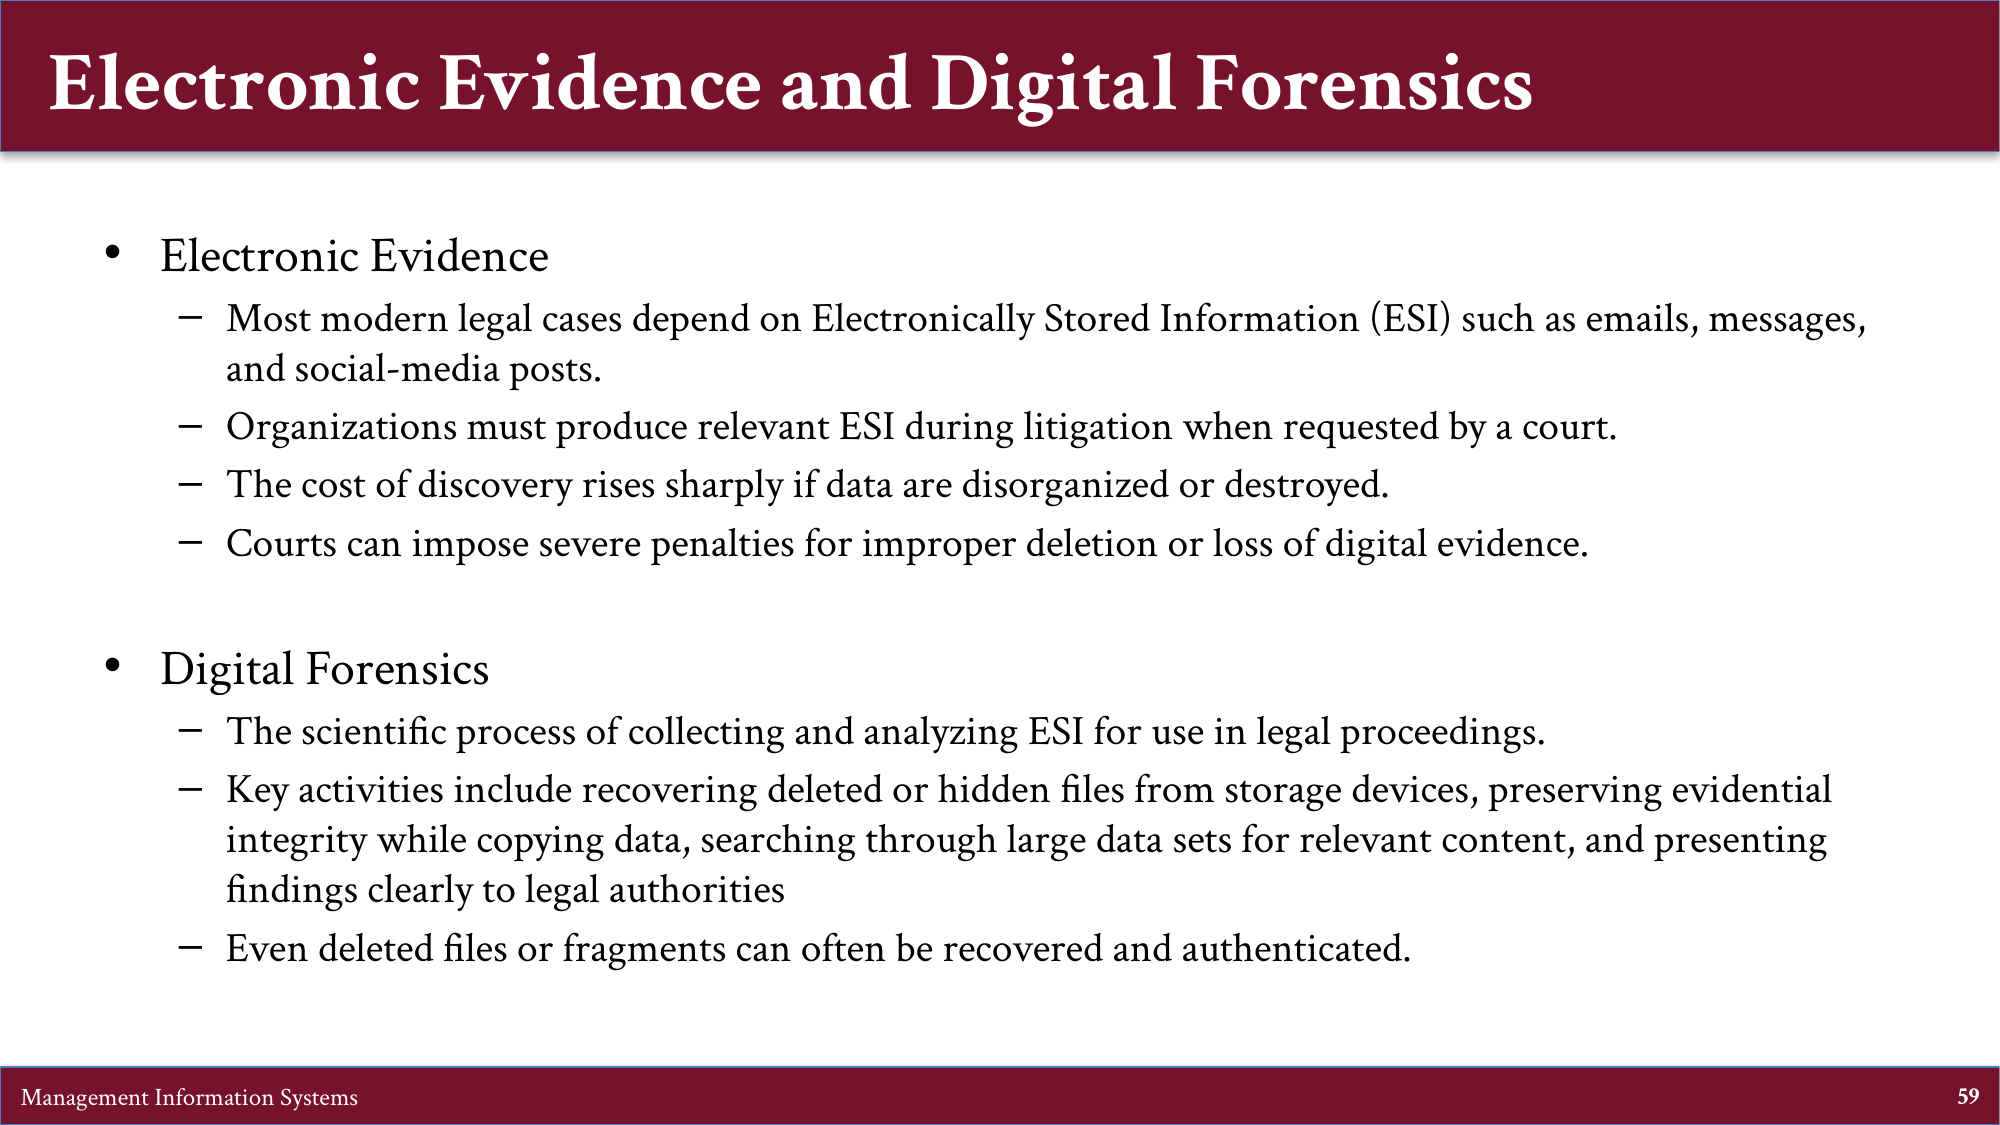

# Electronic Evidence and Digital Forensics
Electronic Evidence
Most modern legal cases depend on Electronically Stored Information (ESI) such as emails, messages, and social-media posts.
Organizations must produce relevant ESI during litigation when requested by a court.
The cost of discovery rises sharply if data are disorganized or destroyed.
Courts can impose severe penalties for improper deletion or loss of digital evidence.

Digital Forensics
The scientific process of collecting and analyzing ESI for use in legal proceedings.
Key activities include recovering deleted or hidden files from storage devices, preserving evidential integrity while copying data, searching through large data sets for relevant content, and presenting findings clearly to legal authorities
Even deleted files or fragments can often be recovered and authenticated.

 Management Information Systems
59